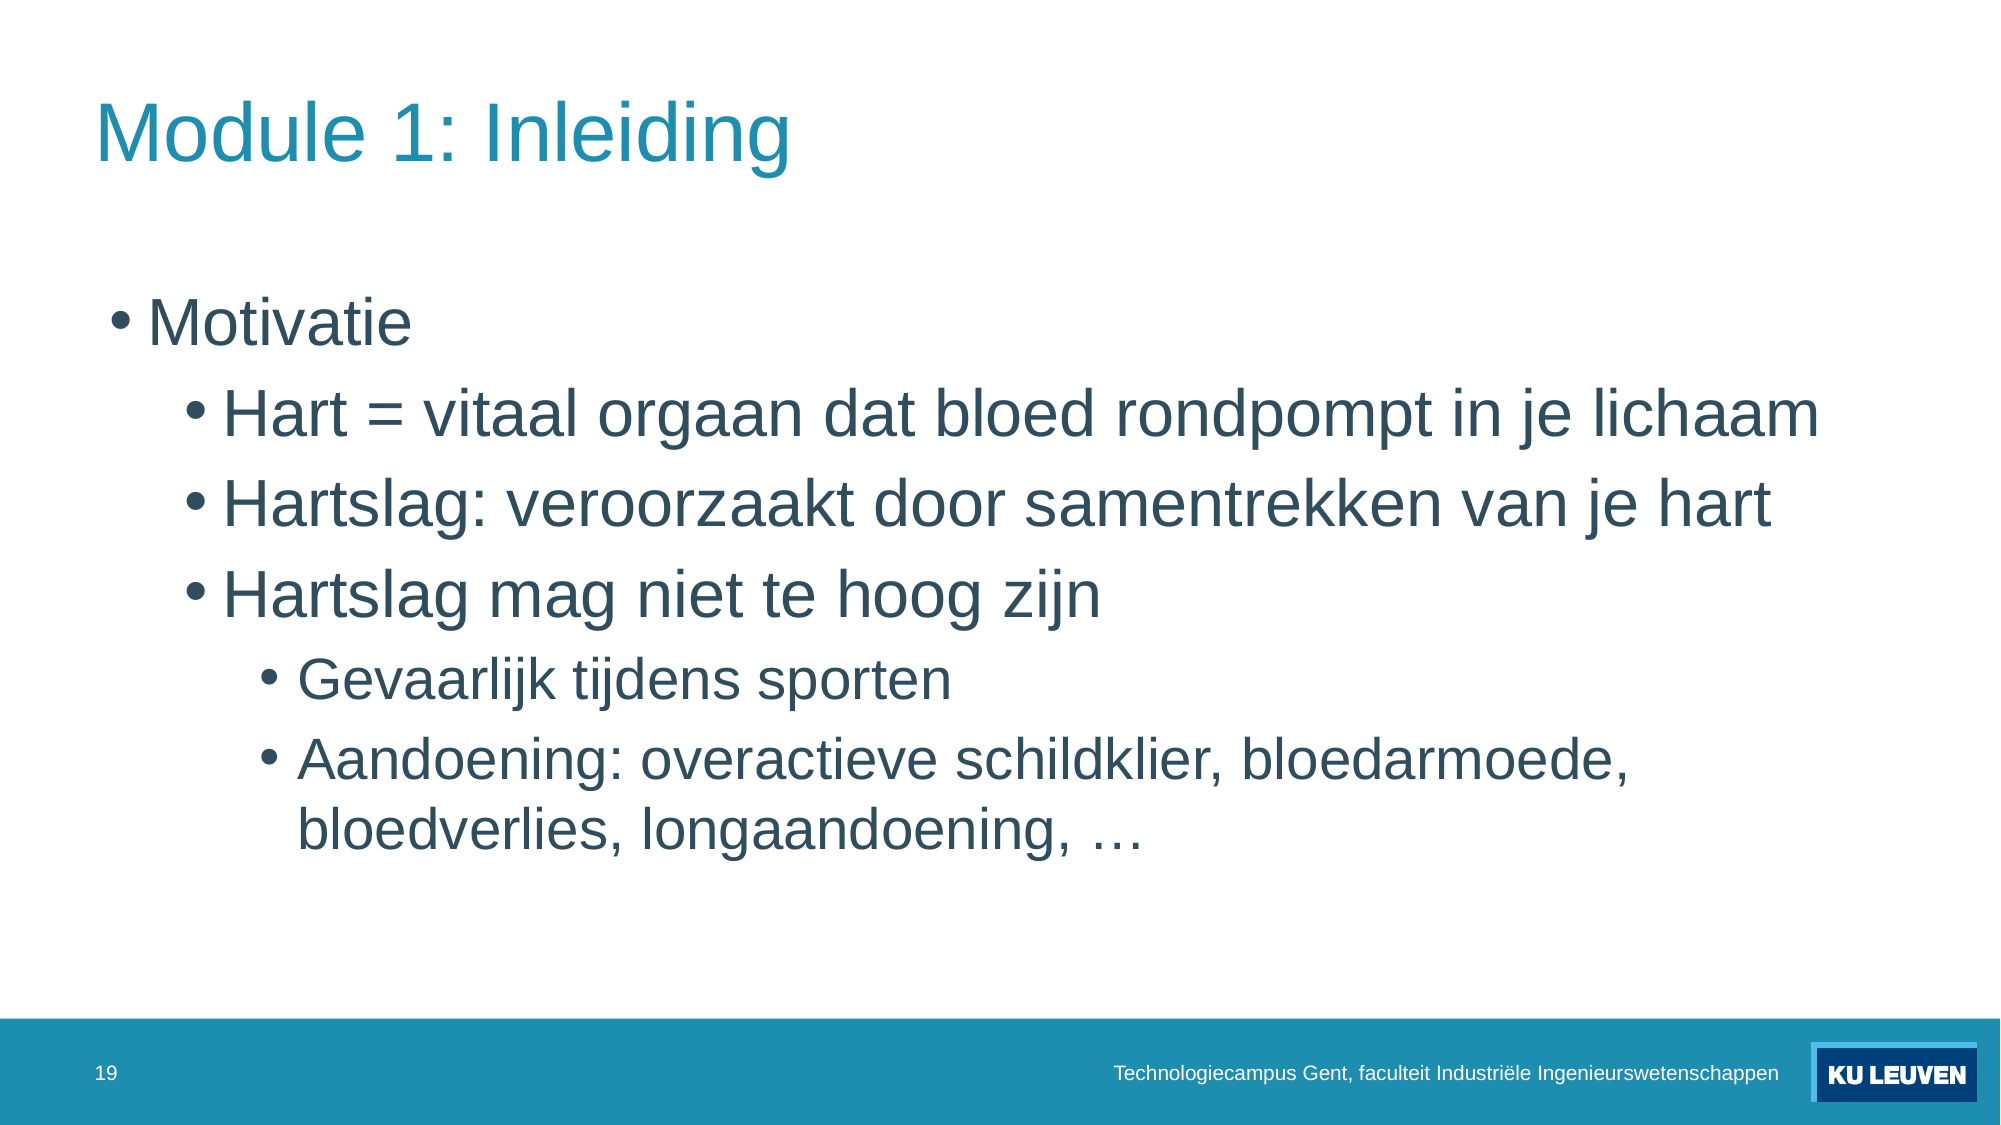

# Module 1: Inleiding
Motivatie
Hart = vitaal orgaan dat bloed rondpompt in je lichaam
Hartslag: veroorzaakt door samentrekken van je hart
Hartslag mag niet te hoog zijn
Gevaarlijk tijdens sporten
Aandoening: overactieve schildklier, bloedarmoede, bloedverlies, longaandoening, …

19
Technologiecampus Gent, faculteit Industriële Ingenieurswetenschappen